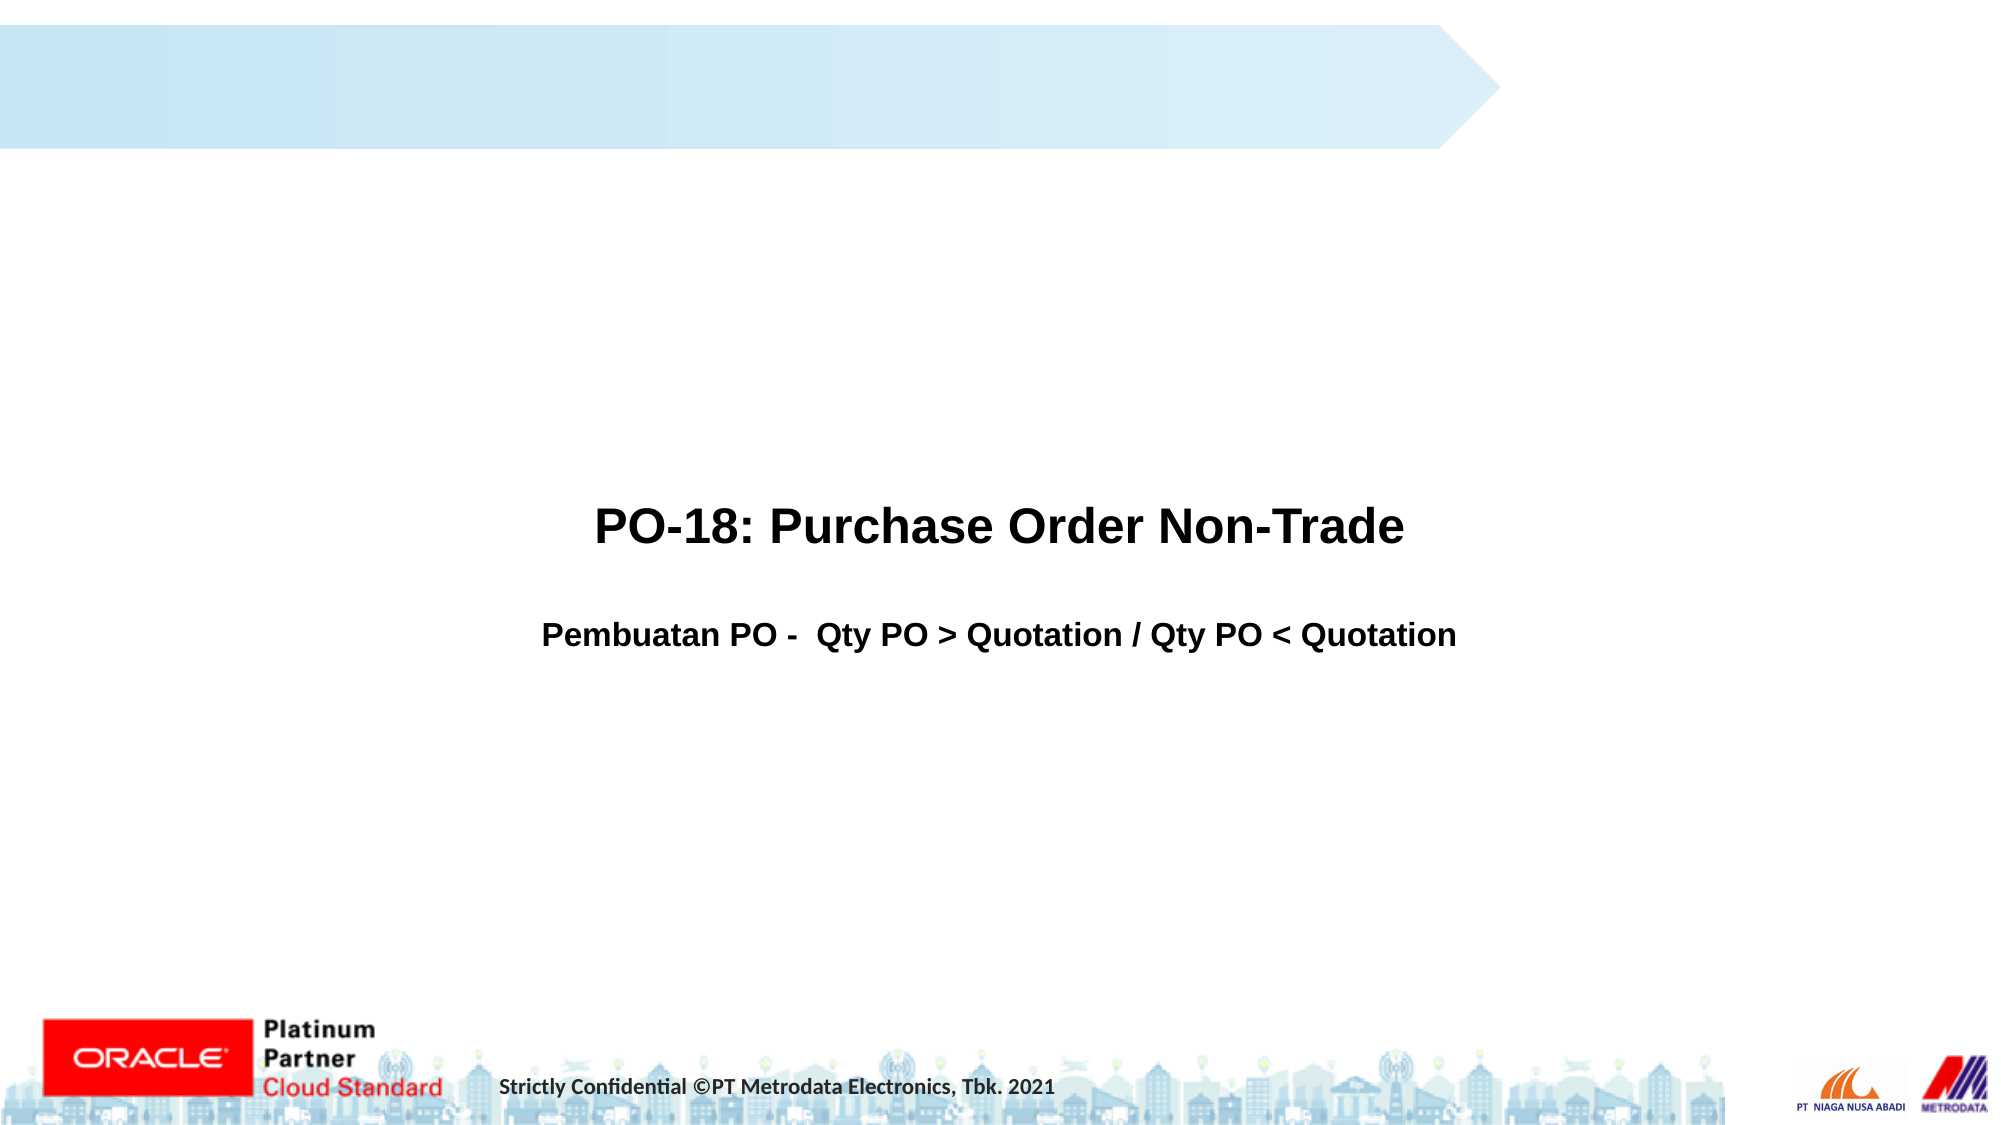

PO-18: Purchase Order Non-Trade

Pembuatan PO -  Qty PO > Quotation / Qty PO < Quotation